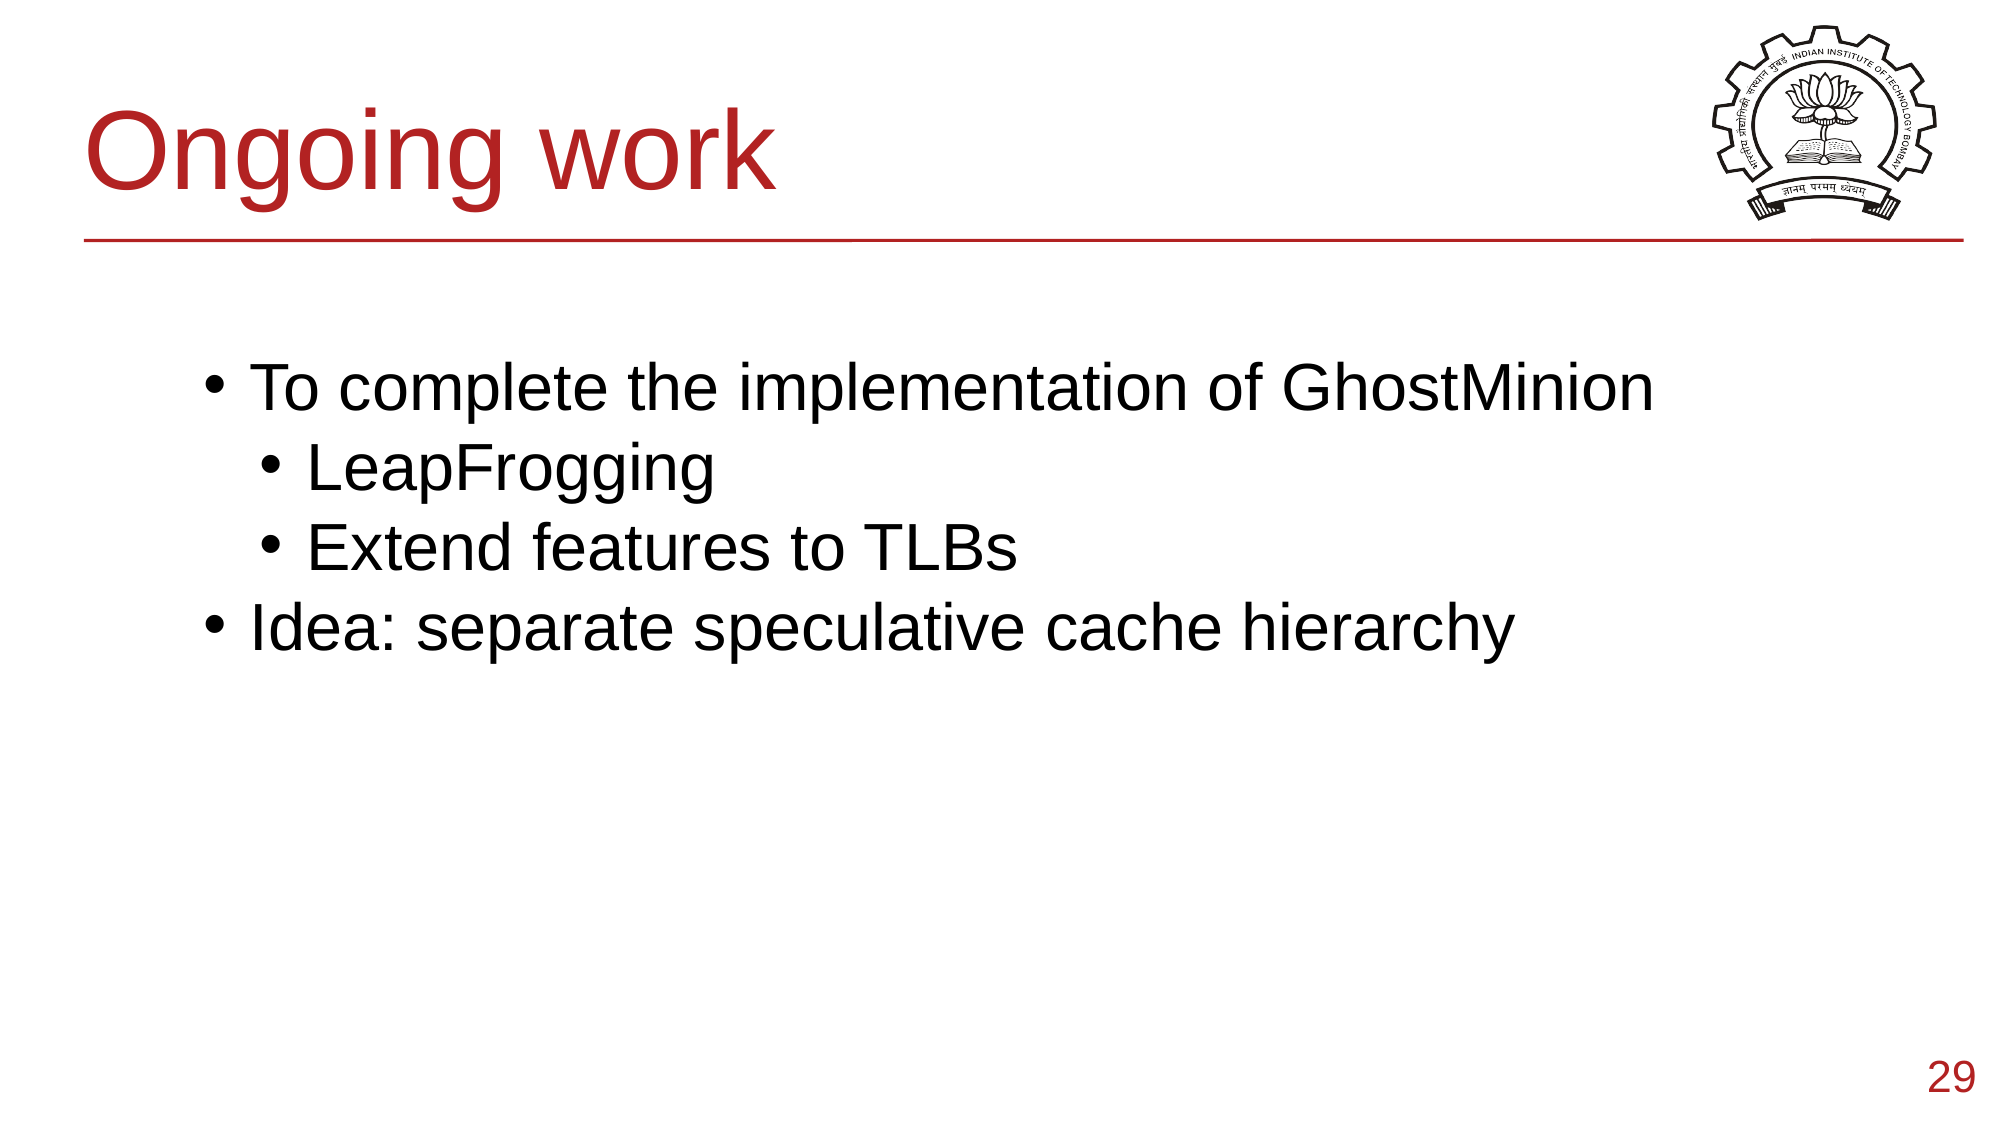

# Ongoing work
To complete the implementation of GhostMinion
LeapFrogging
Extend features to TLBs
Idea: separate speculative cache hierarchy

29